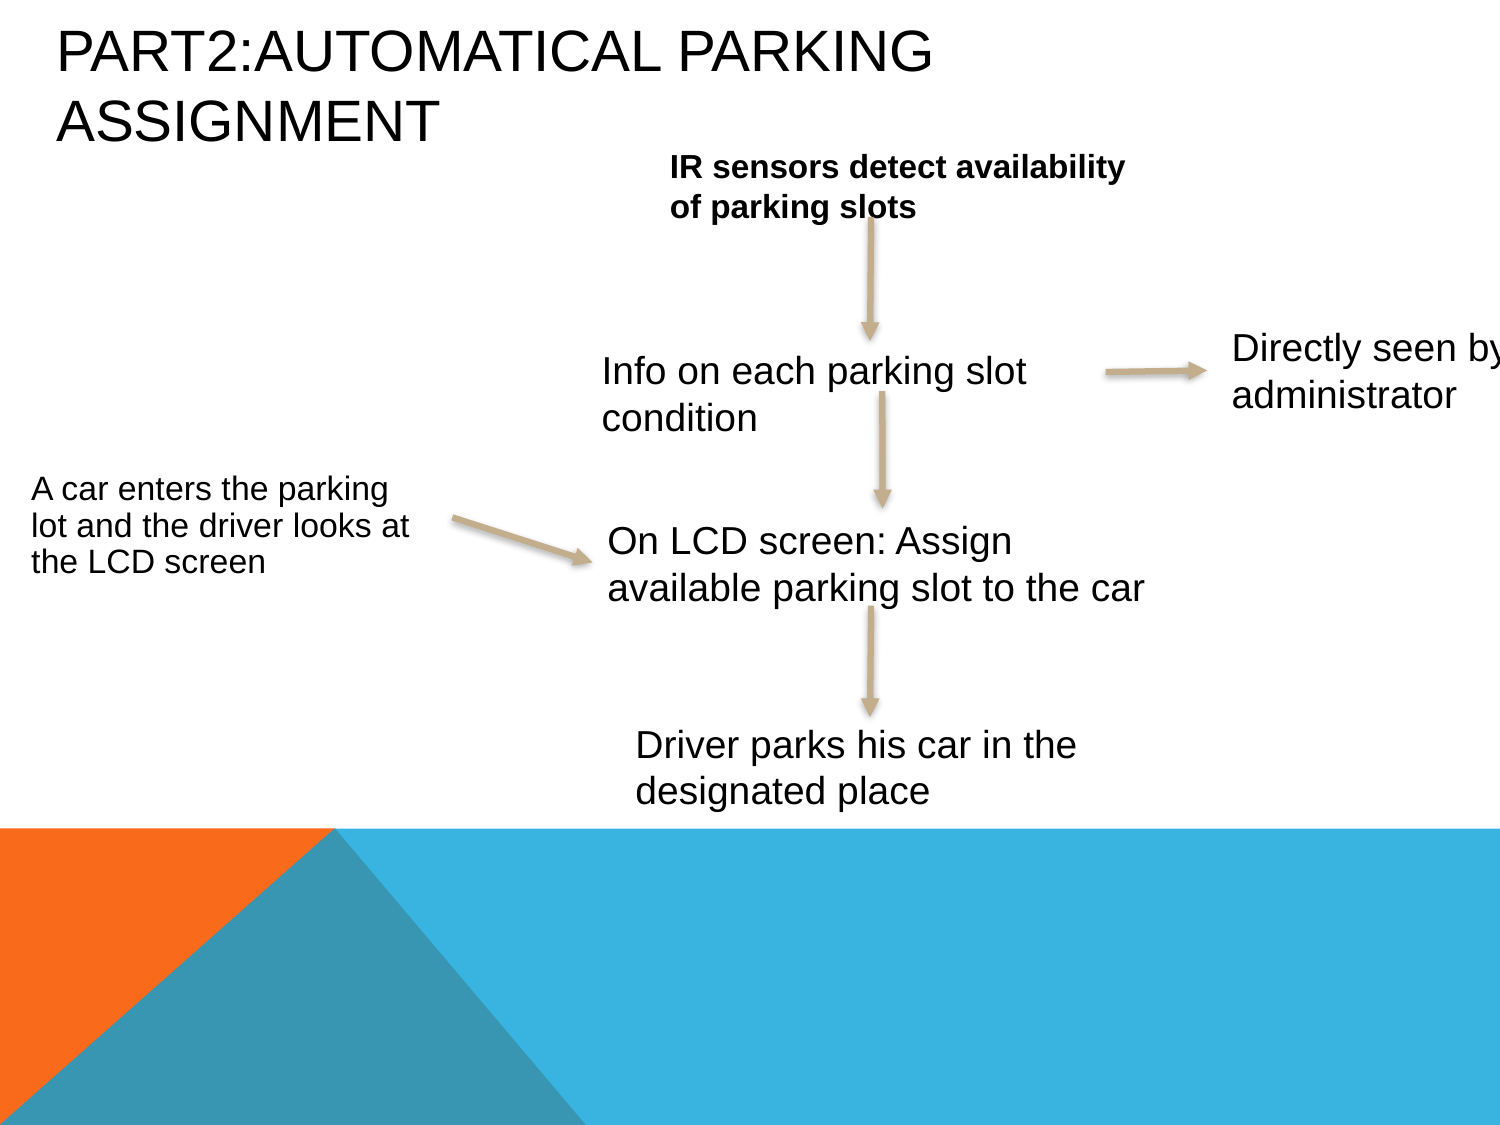

# Part2:Automatical parking assignment
IR sensors detect availability of parking slots
Directly seen by administrator
Info on each parking slot condition
A car enters the parking lot and the driver looks at the LCD screen
On LCD screen: Assign available parking slot to the car
Driver parks his car in the designated place